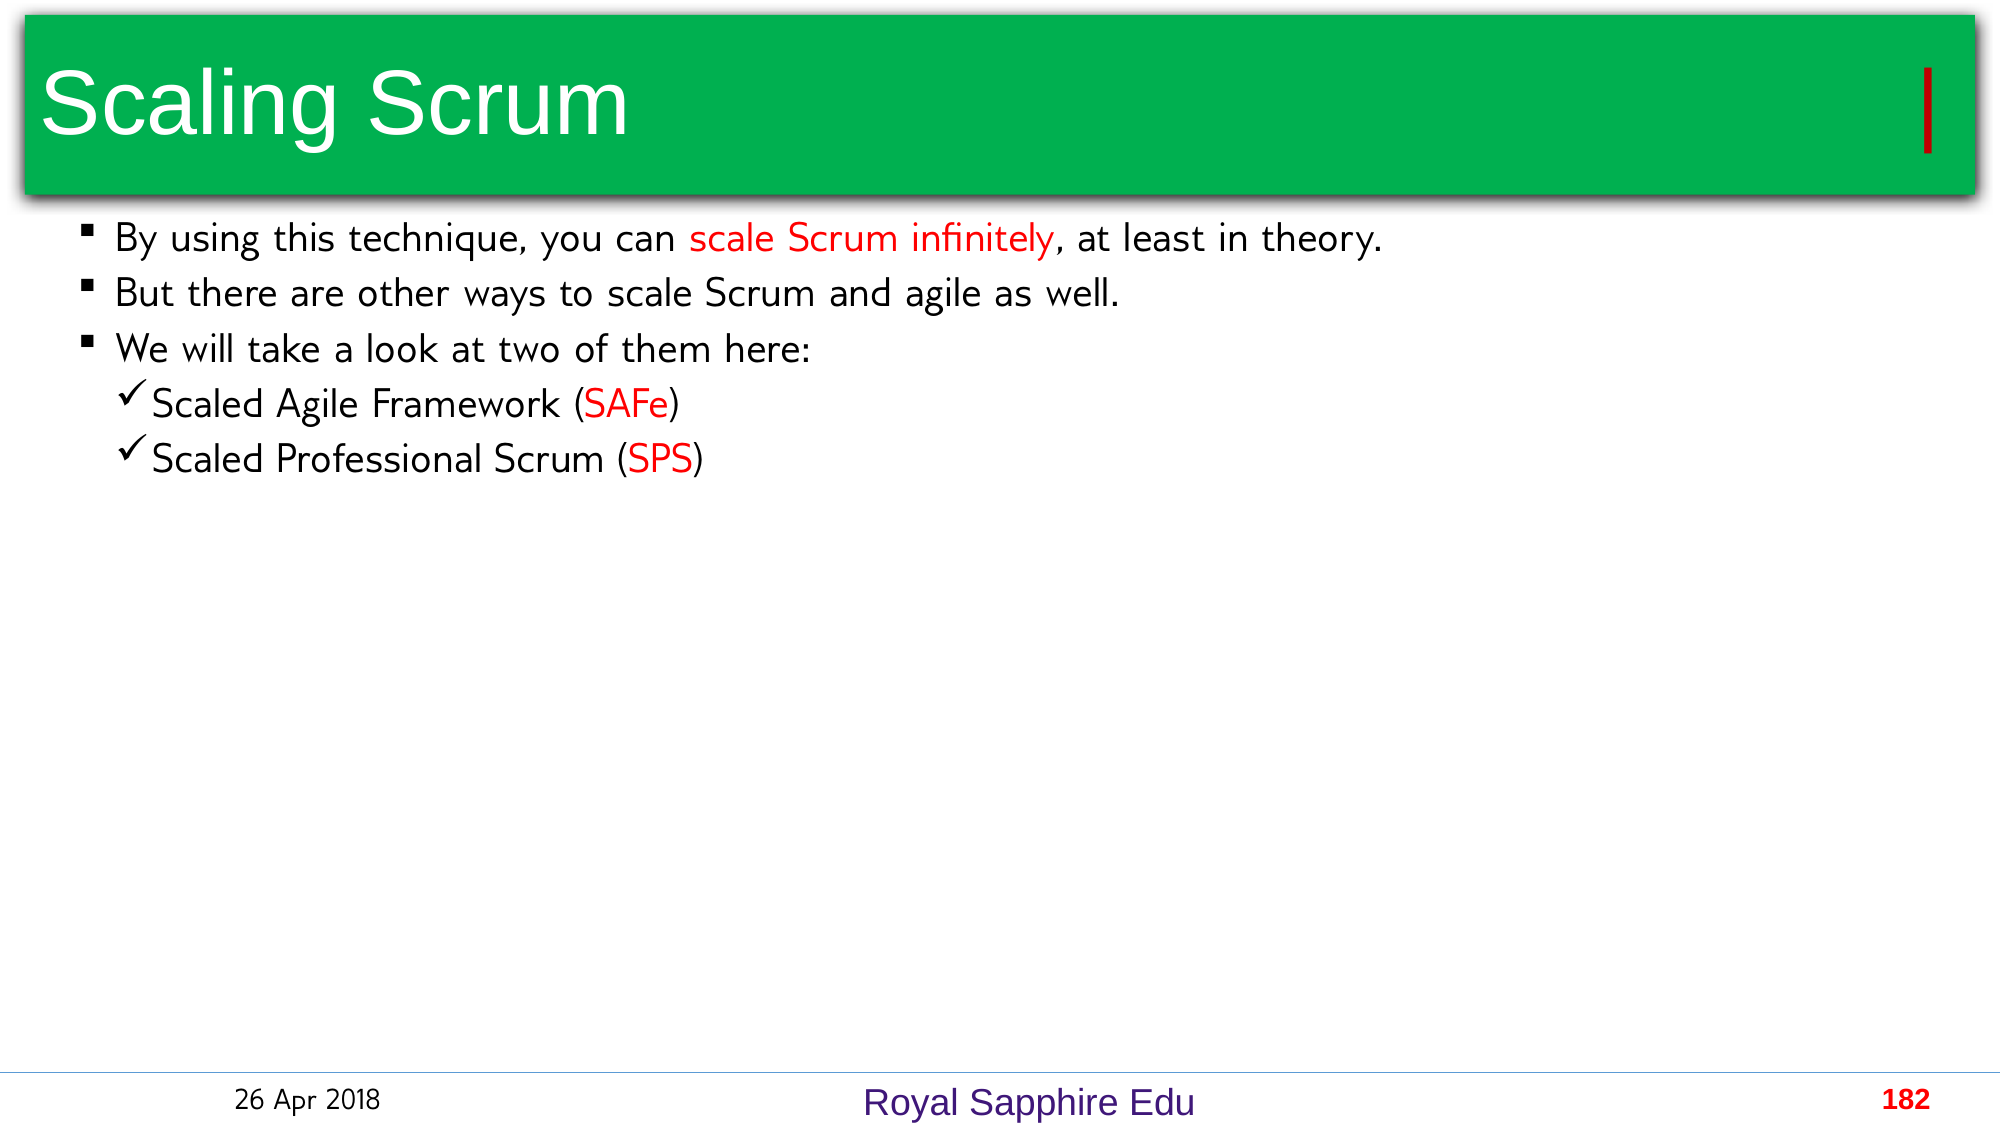

# Scaling Scrum									   |
By using this technique, you can scale Scrum infinitely, at least in theory.
But there are other ways to scale Scrum and agile as well.
We will take a look at two of them here:
Scaled Agile Framework (SAFe)
Scaled Professional Scrum (SPS)
26 Apr 2018
182